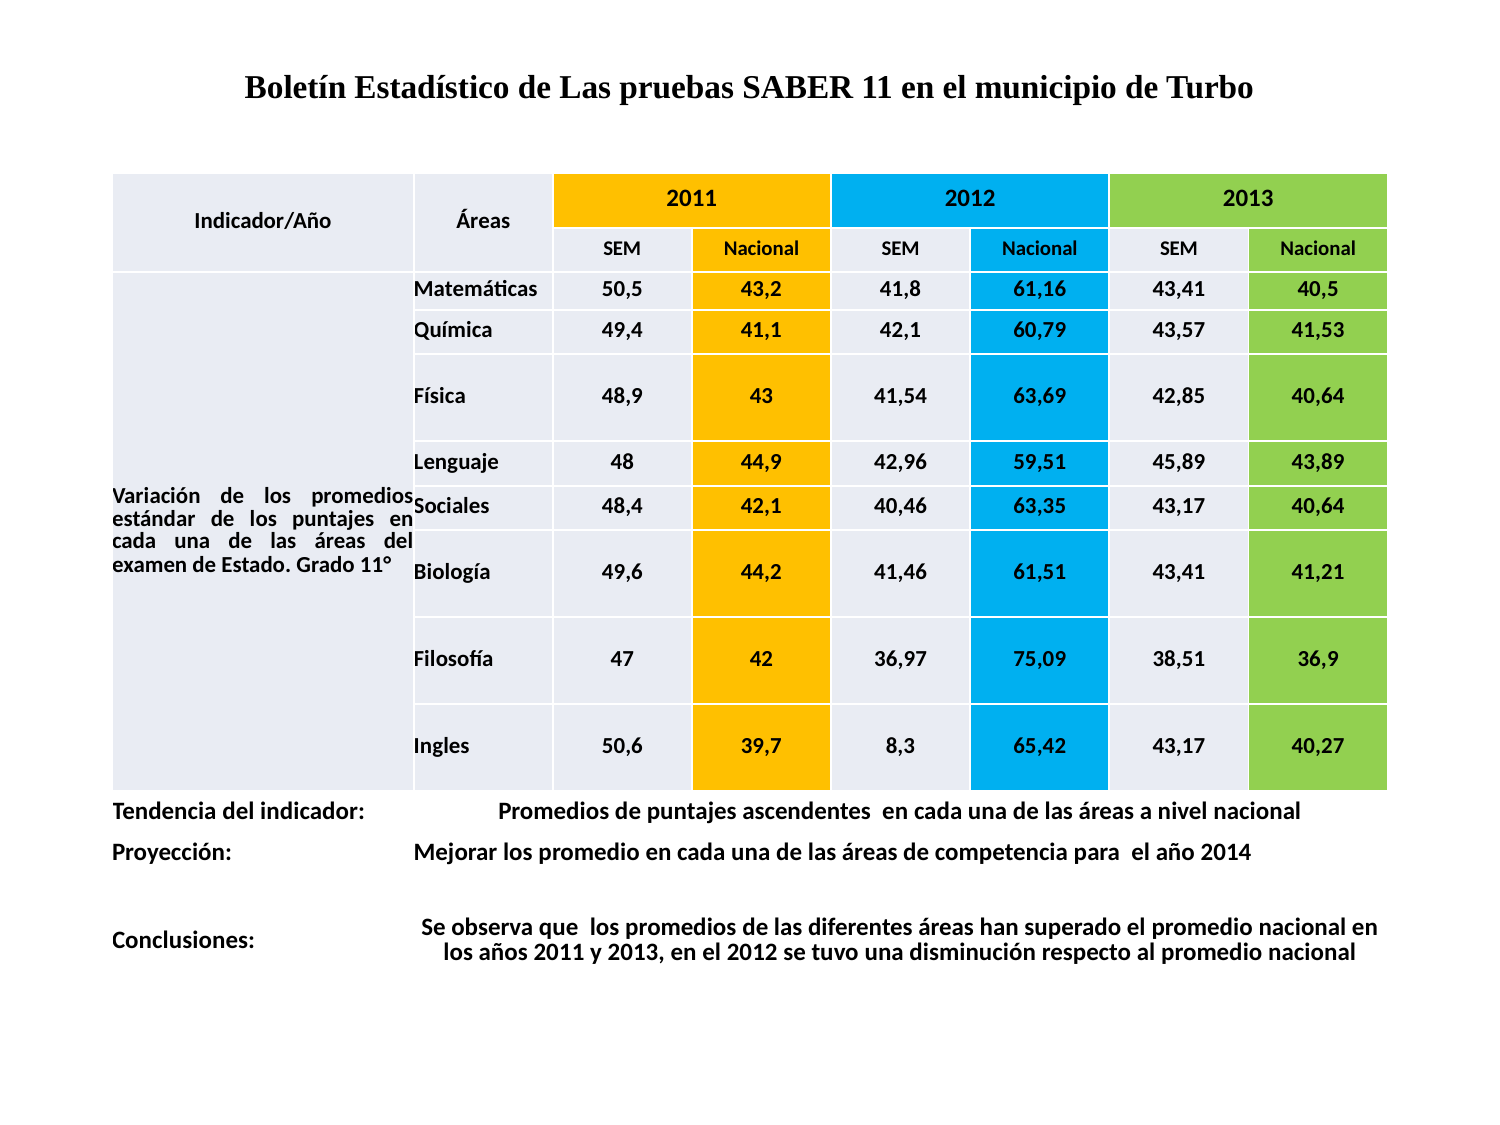

# Boletín Estadístico de Las pruebas SABER 11 en el municipio de Turbo
| Indicador/Año | Áreas | 2011 |  | 2012 |  | 2013 |  |
| --- | --- | --- | --- | --- | --- | --- | --- |
|  |  | SEM | Nacional | SEM | Nacional | SEM | Nacional |
| Variación de los promedios estándar de los puntajes en cada una de las áreas del examen de Estado. Grado 11° | Matemáticas | 50,5 | 43,2 | 41,8 | 61,16 | 43,41 | 40,5 |
|  | Química | 49,4 | 41,1 | 42,1 | 60,79 | 43,57 | 41,53 |
|  | Física | 48,9 | 43 | 41,54 | 63,69 | 42,85 | 40,64 |
|  | Lenguaje | 48 | 44,9 | 42,96 | 59,51 | 45,89 | 43,89 |
|  | Sociales | 48,4 | 42,1 | 40,46 | 63,35 | 43,17 | 40,64 |
|  | Biología | 49,6 | 44,2 | 41,46 | 61,51 | 43,41 | 41,21 |
|  | Filosofía | 47 | 42 | 36,97 | 75,09 | 38,51 | 36,9 |
|  | Ingles | 50,6 | 39,7 | 8,3 | 65,42 | 43,17 | 40,27 |
| Tendencia del indicador: | Promedios de puntajes ascendentes en cada una de las áreas a nivel nacional |  |  |  |  |  |  |
| Proyección: | Mejorar los promedio en cada una de las áreas de competencia para el año 2014 |  |  |  |  |  |  |
| Conclusiones: | Se observa que los promedios de las diferentes áreas han superado el promedio nacional en los años 2011 y 2013, en el 2012 se tuvo una disminución respecto al promedio nacional |  |  |  |  |  |  |